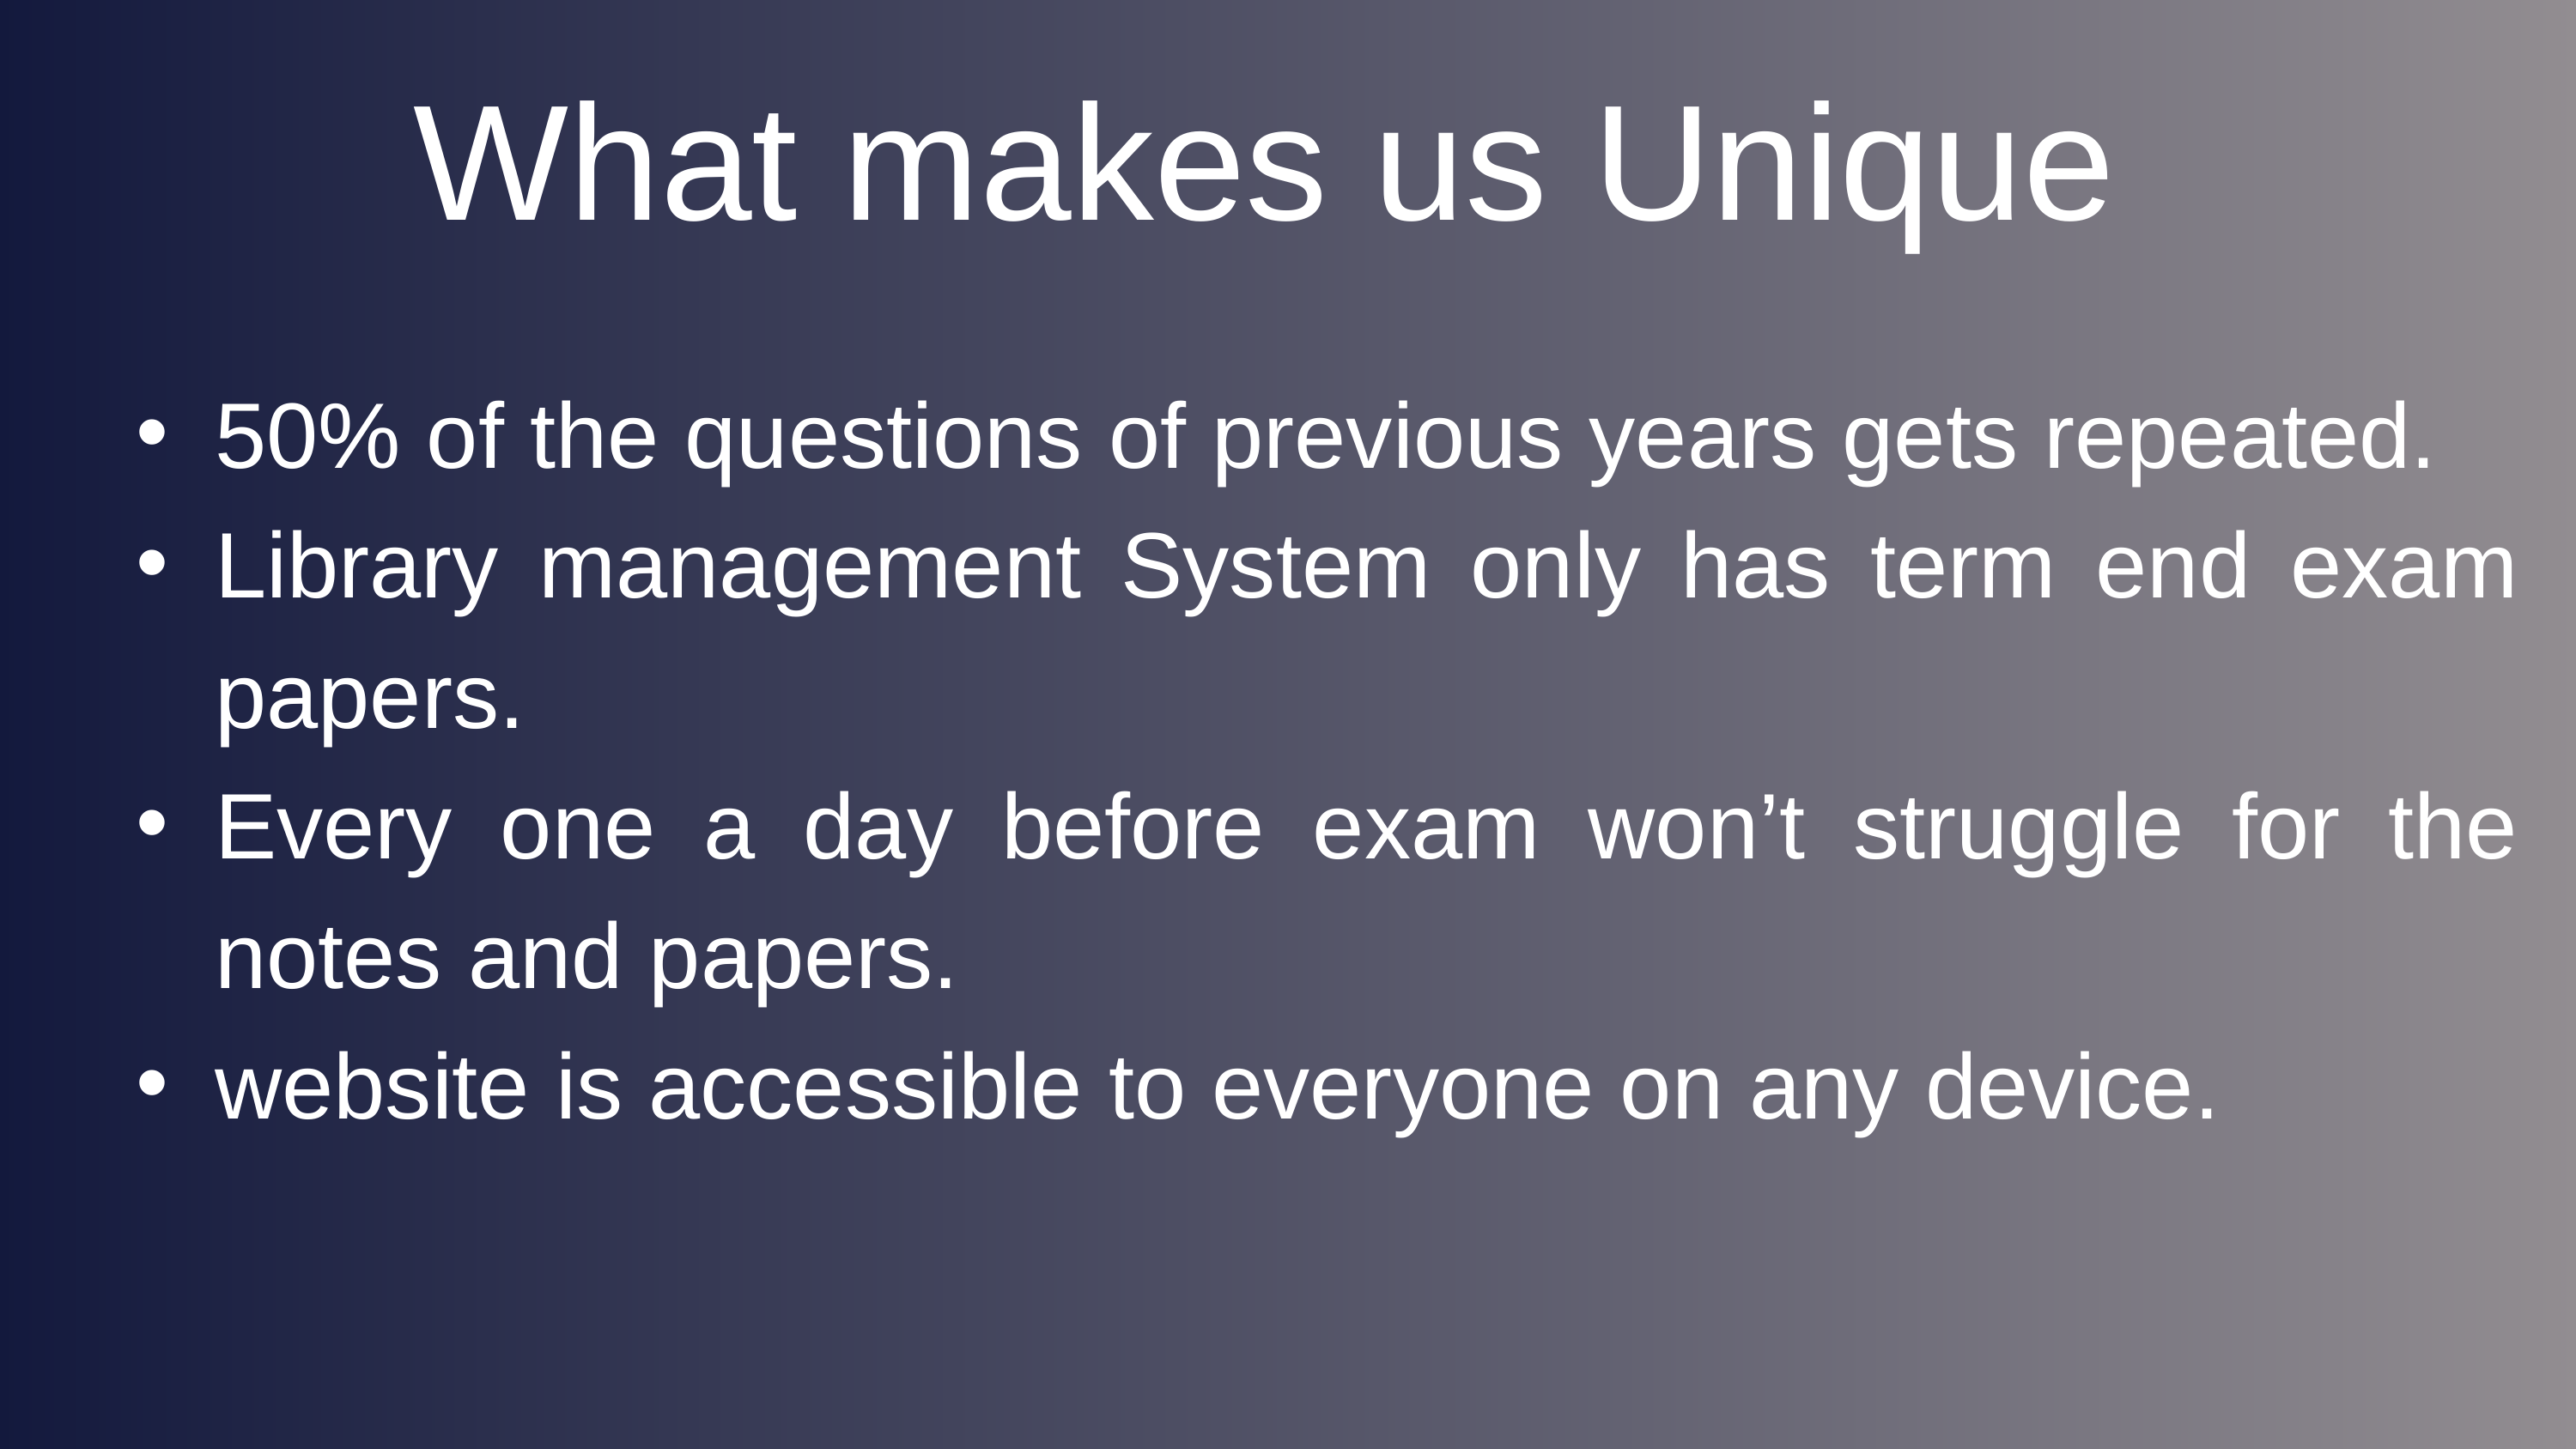

What makes us Unique
50% of the questions of previous years gets repeated.
Library management System only has term end exam papers.
Every one a day before exam won’t struggle for the notes and papers.
website is accessible to everyone on any device.